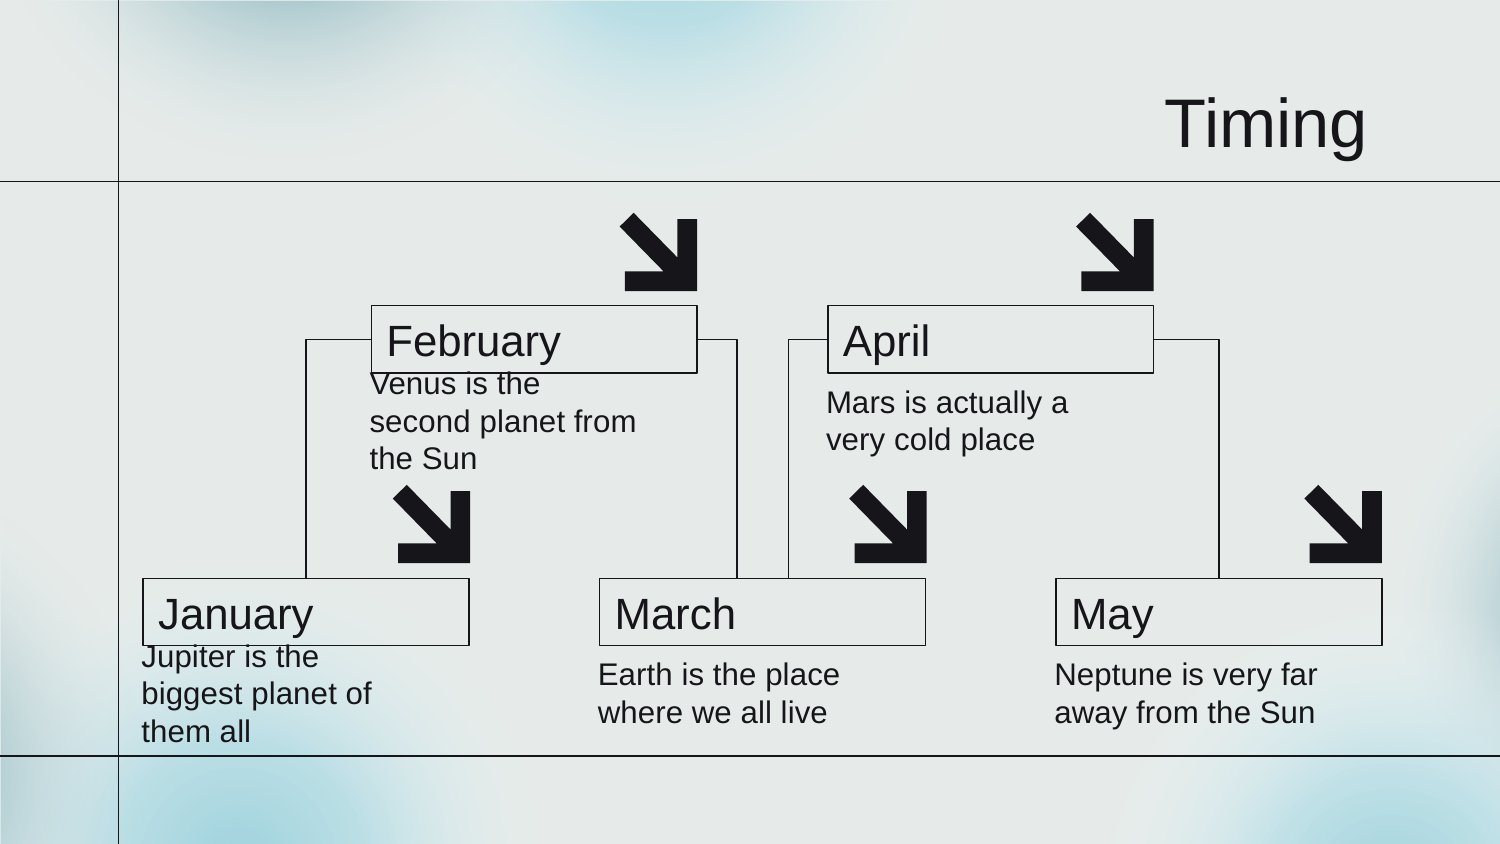

# Timing

February
April
Venus is the second planet from the Sun
Mars is actually a very cold place

January
March
May
Jupiter is the biggest planet of them all
Earth is the place where we all live
Neptune is very far away from the Sun